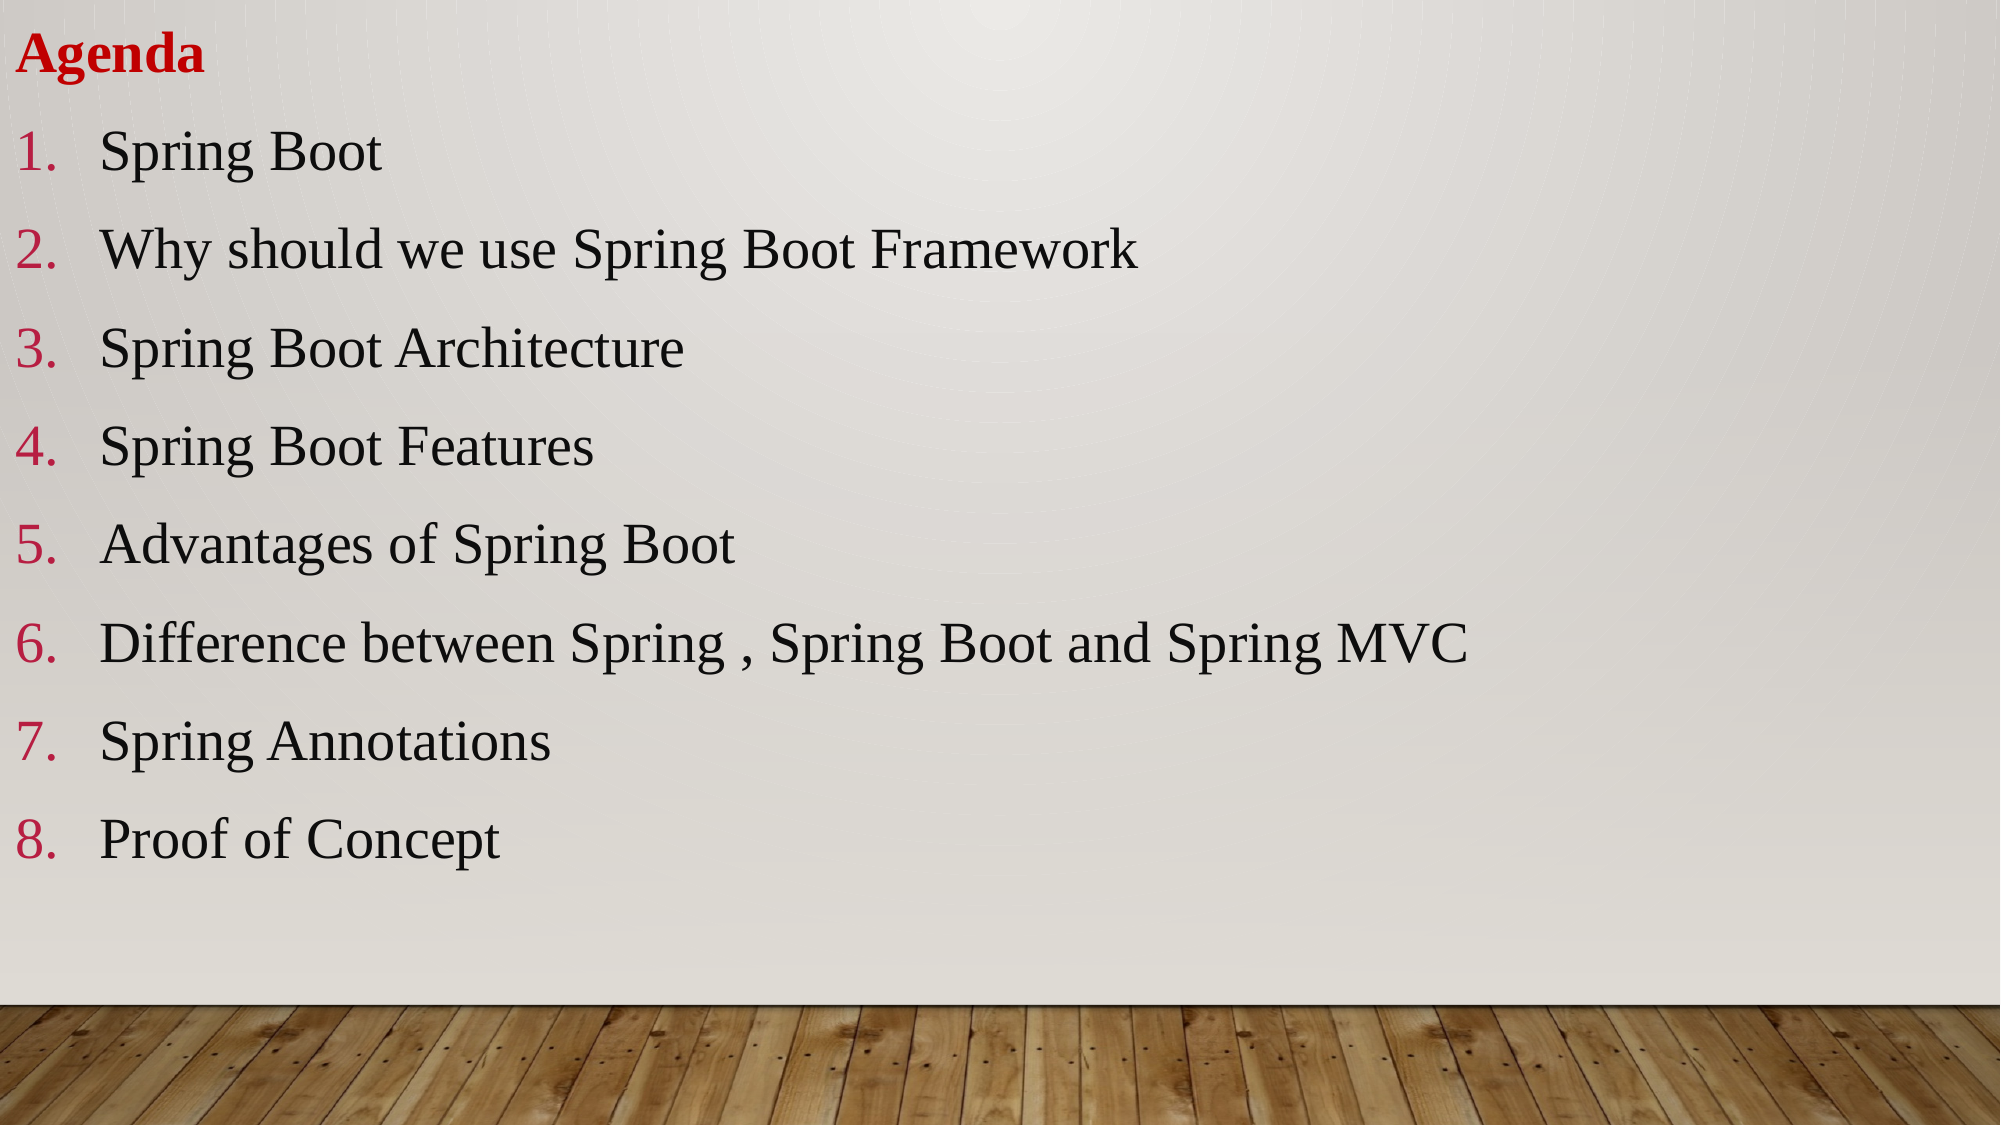

Agenda
Spring Boot
Why should we use Spring Boot Framework
Spring Boot Architecture
Spring Boot Features
Advantages of Spring Boot
Difference between Spring , Spring Boot and Spring MVC
Spring Annotations
Proof of Concept